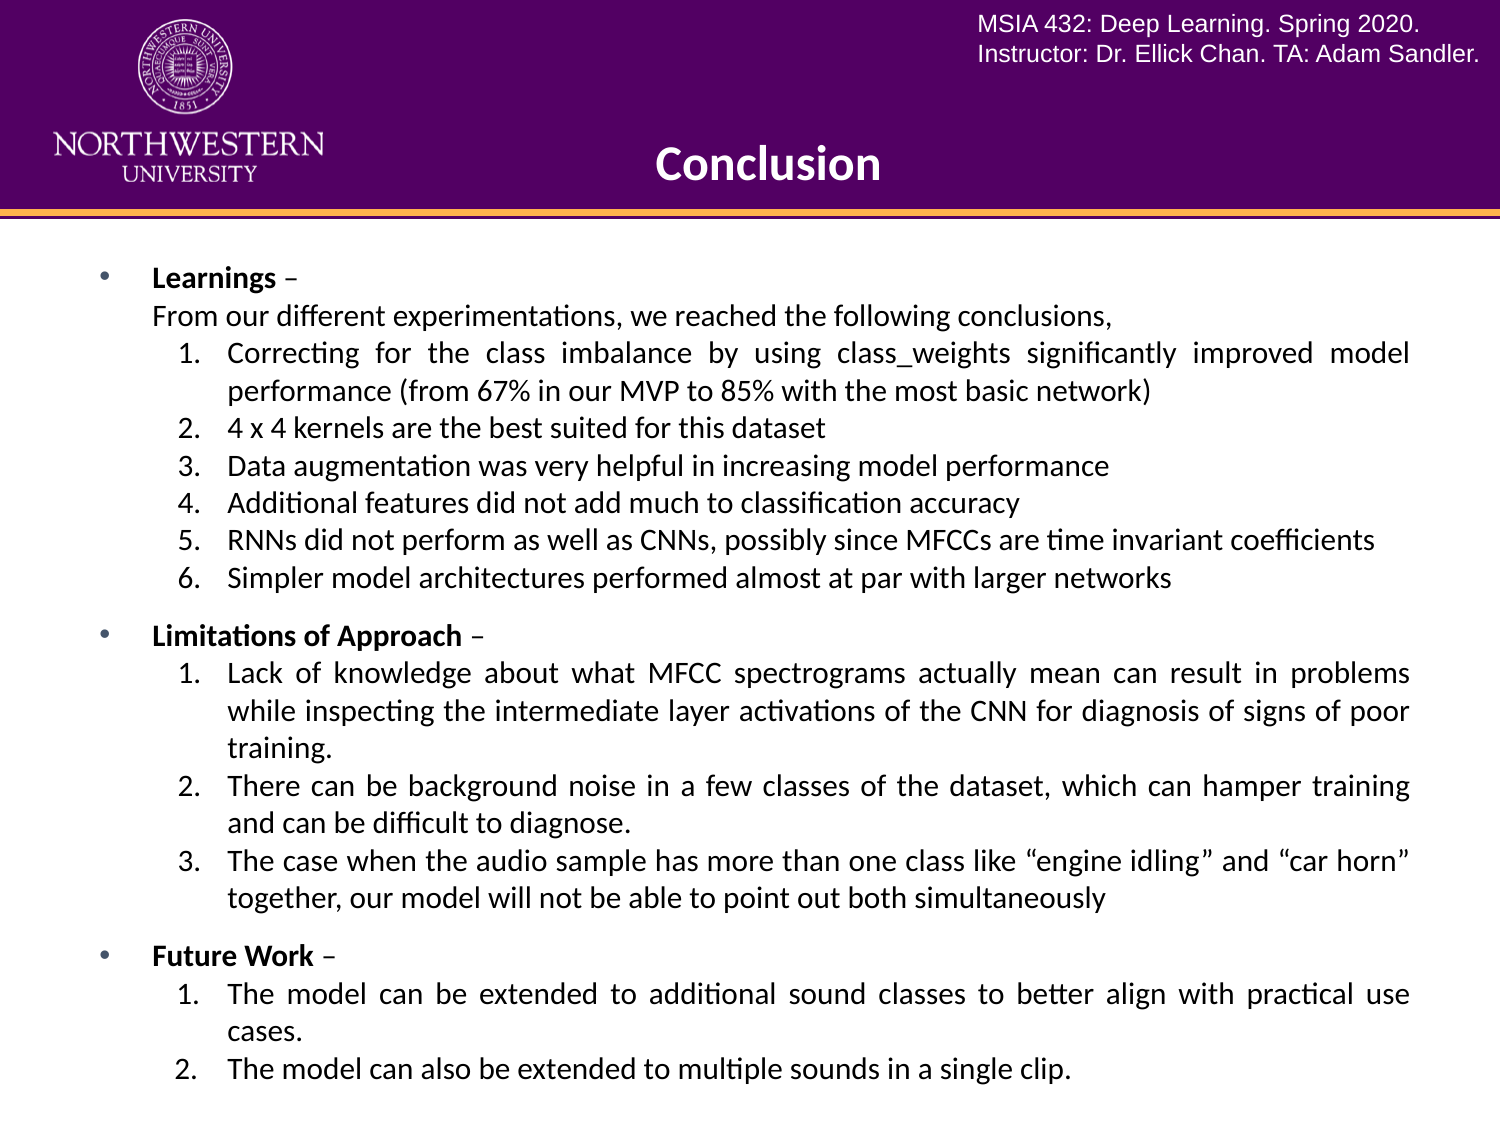

# Conclusion
Learnings –
From our different experimentations, we reached the following conclusions,
Correcting for the class imbalance by using class_weights significantly improved model performance (from 67% in our MVP to 85% with the most basic network)
4 x 4 kernels are the best suited for this dataset
Data augmentation was very helpful in increasing model performance
Additional features did not add much to classification accuracy
RNNs did not perform as well as CNNs, possibly since MFCCs are time invariant coefficients
Simpler model architectures performed almost at par with larger networks
Limitations of Approach –
Lack of knowledge about what MFCC spectrograms actually mean can result in problems while inspecting the intermediate layer activations of the CNN for diagnosis of signs of poor training.
There can be background noise in a few classes of the dataset, which can hamper training and can be difficult to diagnose.
The case when the audio sample has more than one class like “engine idling” and “car horn” together, our model will not be able to point out both simultaneously
Future Work –
The model can be extended to additional sound classes to better align with practical use cases.
The model can also be extended to multiple sounds in a single clip.